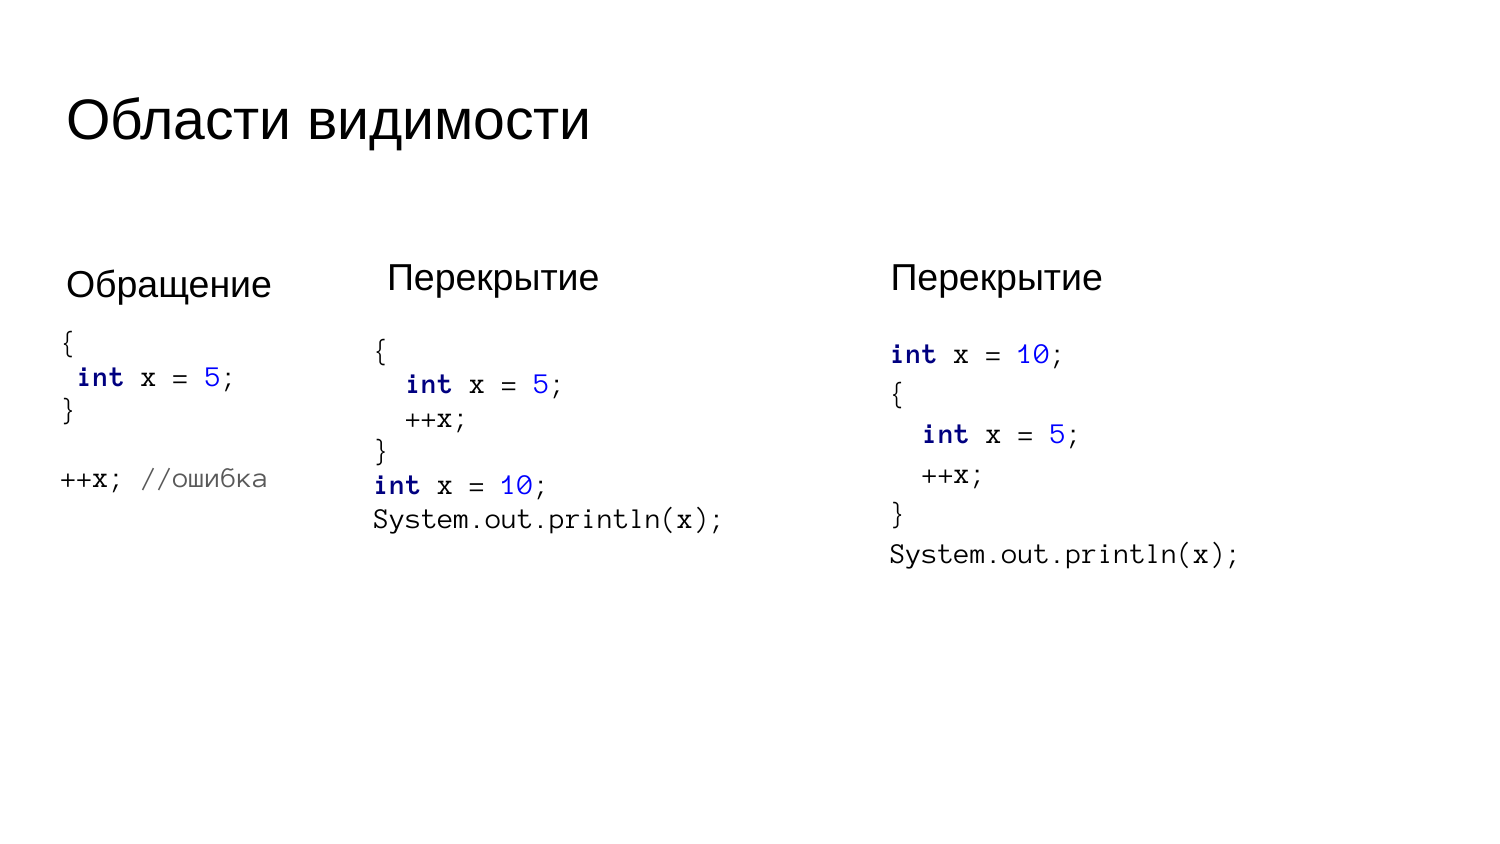

# Области видимости
Обращение
 Перекрытие
Перекрытие
| { int x = 5; } ++x; //ошибка |
| --- |
int x = 10;
{
  int x = 5;
  ++x;
}
System.out.println(x);
| { int x = 5; ++x; } int x = 10; System.out.println(x); |
| --- |